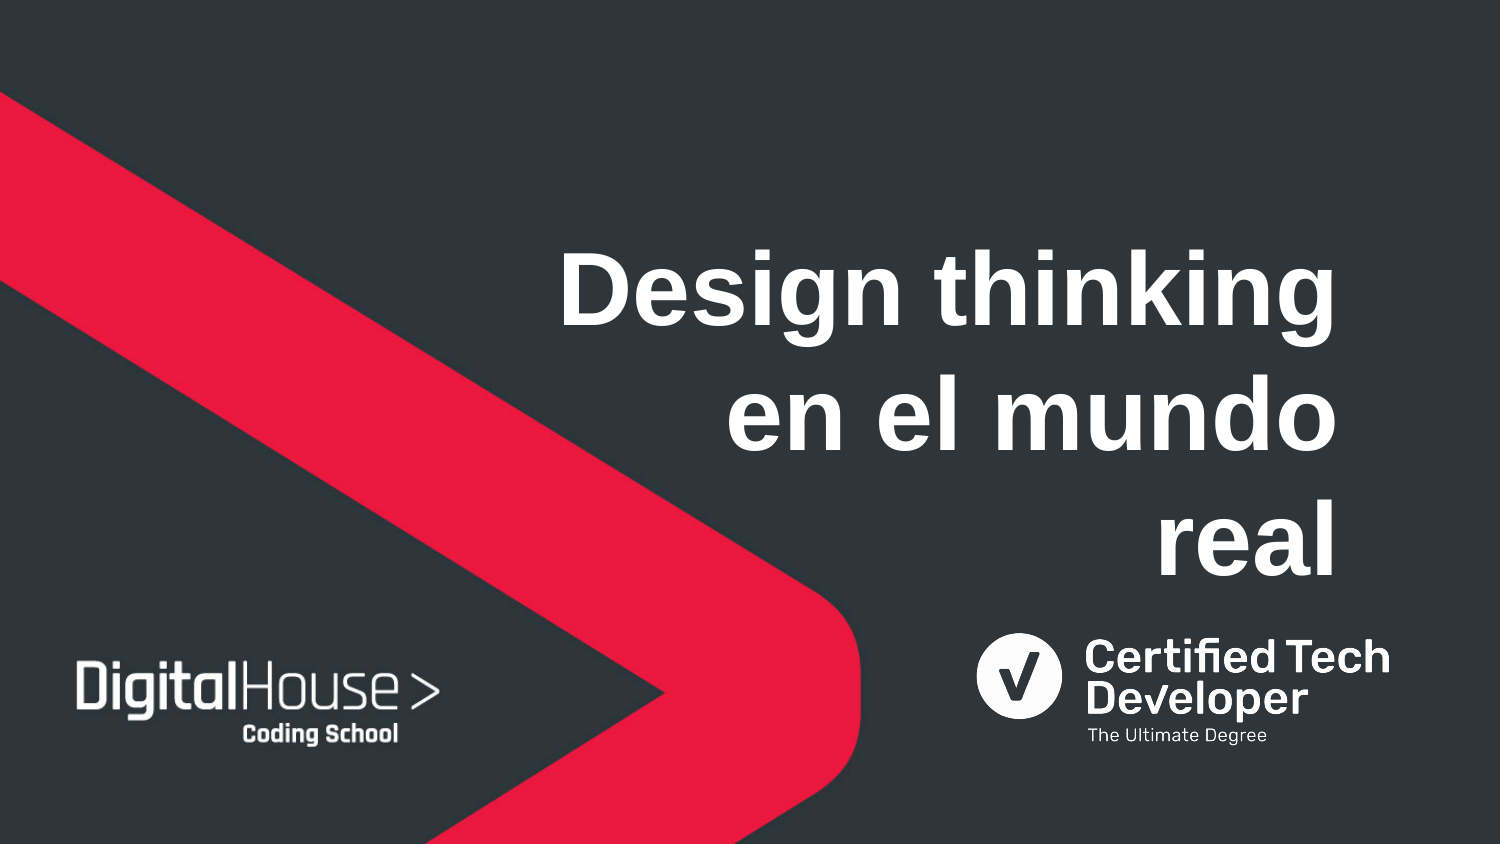

# Design thinking
en el mundo real